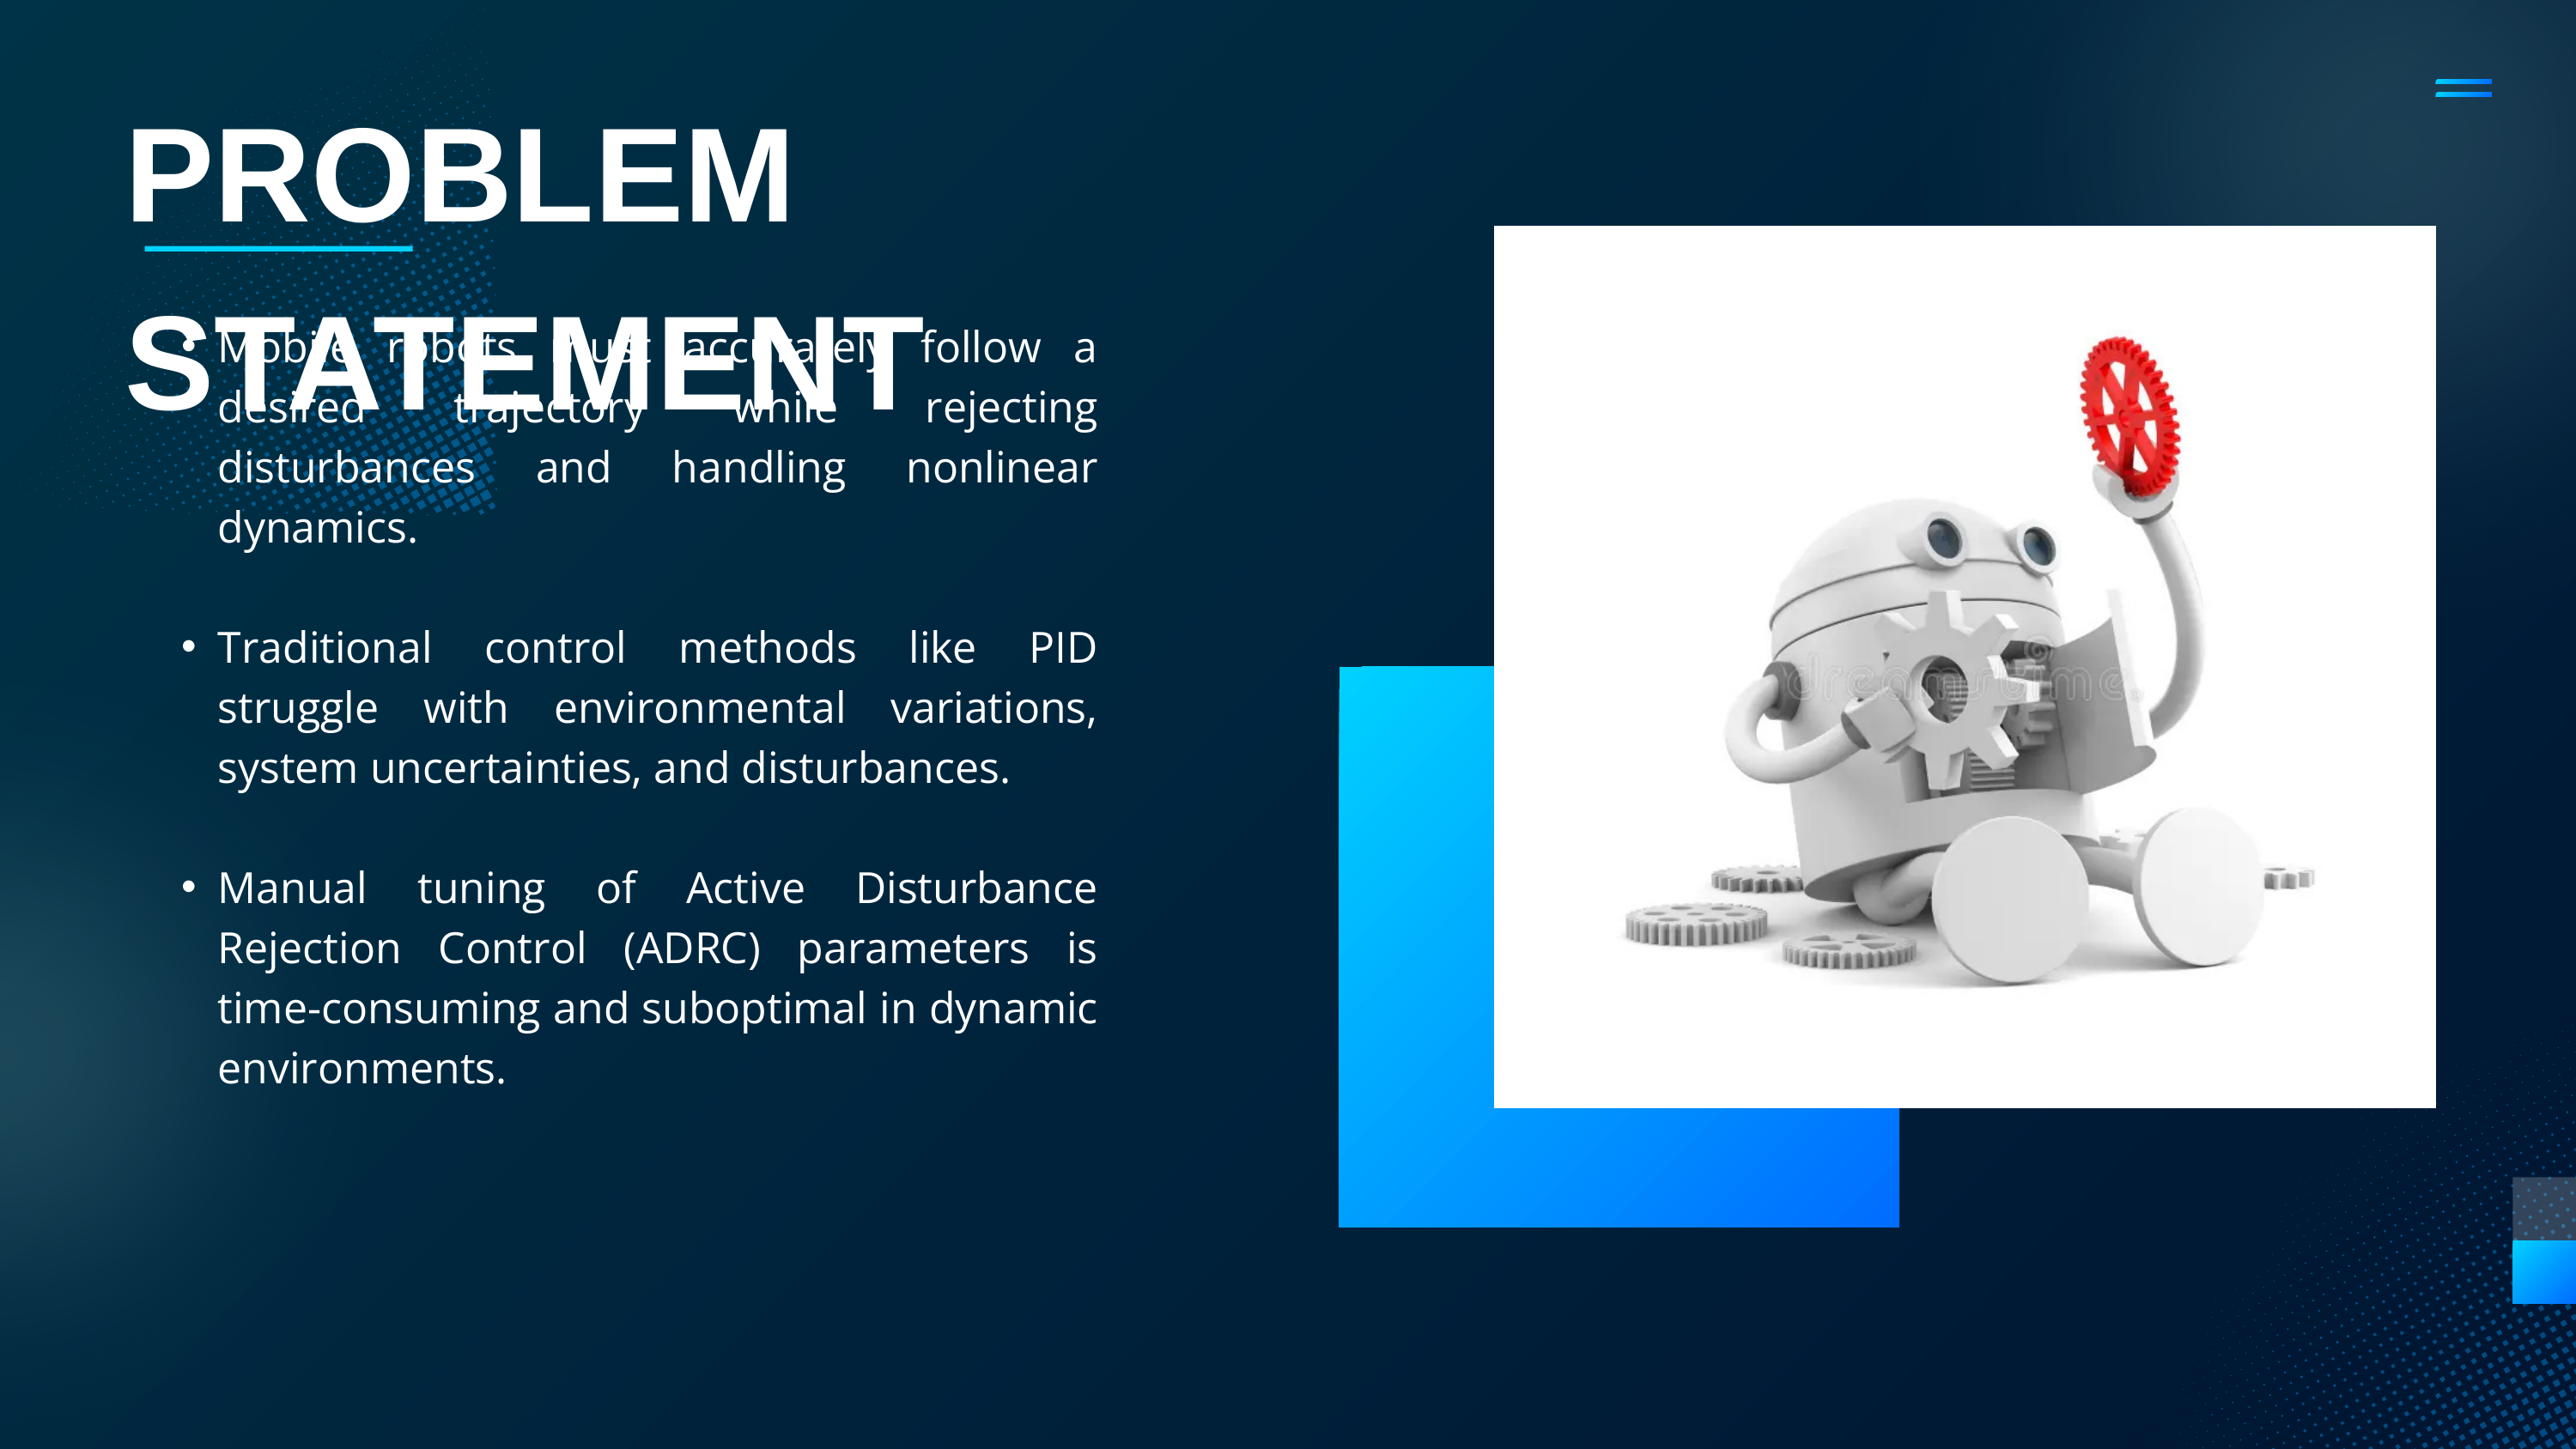

PROBLEM STATEMENT

Mobile robots must accurately follow a desired trajectory while rejecting disturbances and handling nonlinear dynamics​.

Traditional control methods like PID struggle with environmental variations, system uncertainties, and disturbances​.

Manual tuning of Active Disturbance Rejection Control (ADRC) parameters is time-consuming and suboptimal in dynamic environments​.